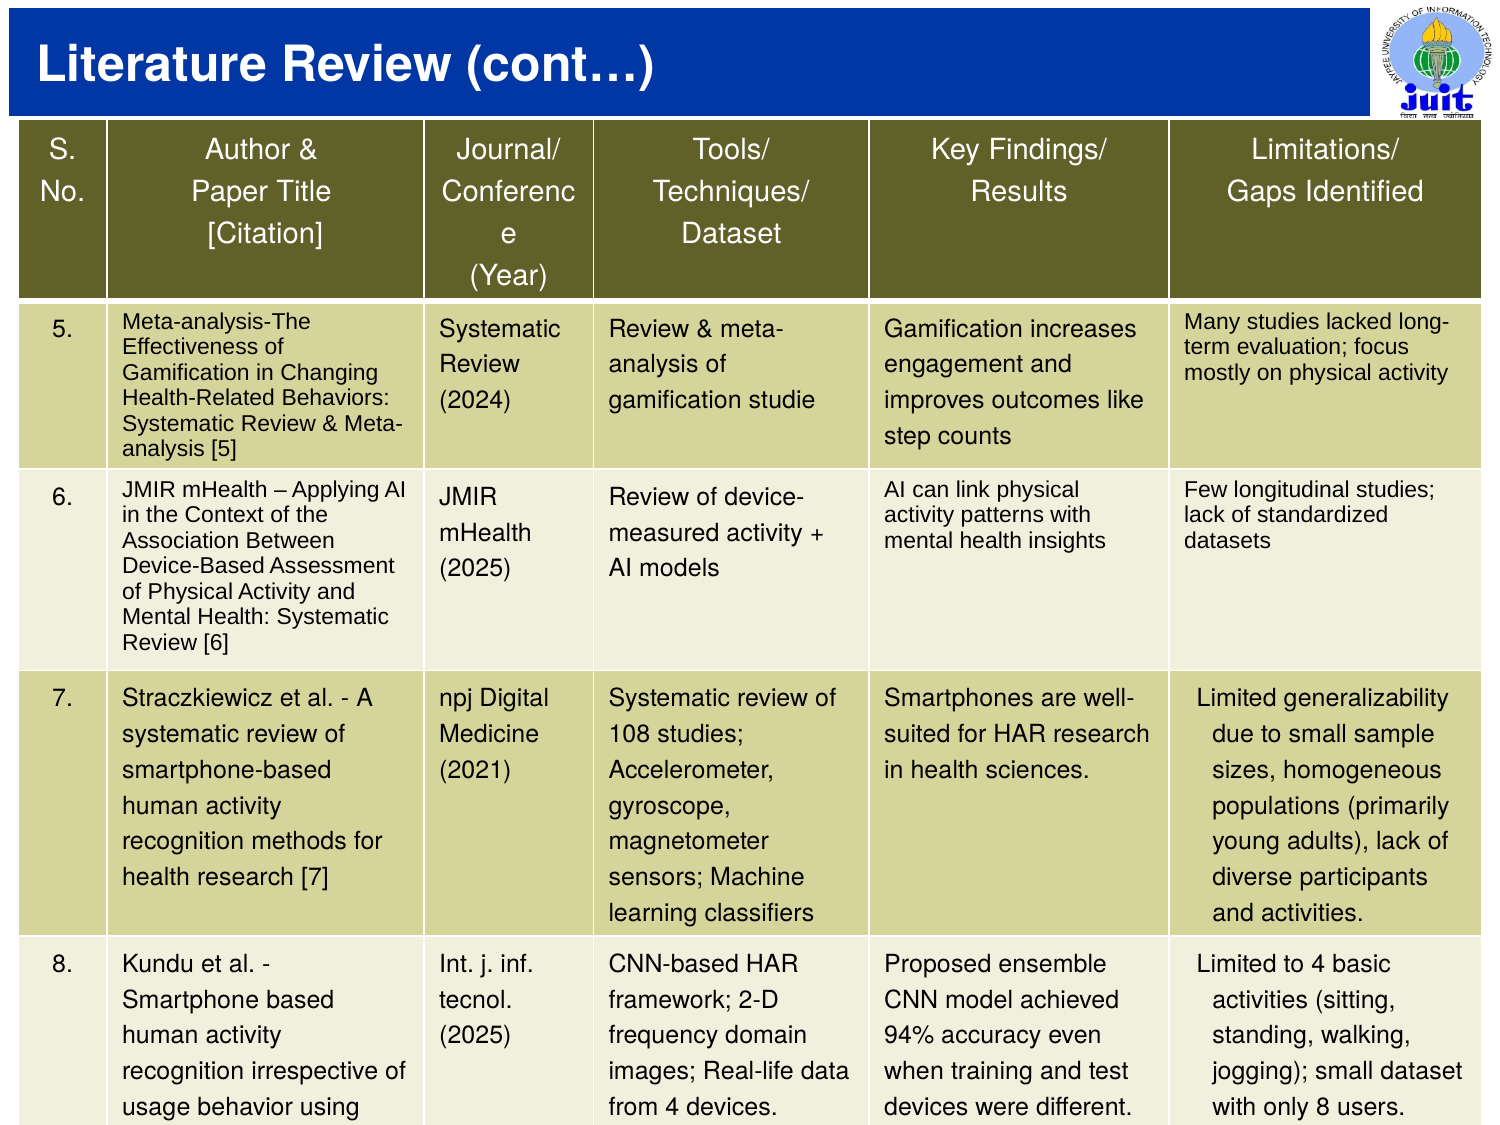

# Literature Review (cont…)
| S. No. | Author & Paper Title [Citation] | Journal/ Conference (Year) | Tools/ Techniques/ Dataset | Key Findings/ Results | Limitations/ Gaps Identified |
| --- | --- | --- | --- | --- | --- |
| 5. | Meta-analysis-The Effectiveness of Gamification in Changing Health-Related Behaviors: Systematic Review & Meta-analysis [5] | Systematic Review (2024) | Review & meta-analysis of gamification studie | Gamification increases engagement and improves outcomes like step counts | Many studies lacked long-term evaluation; focus mostly on physical activity |
| 6. | JMIR mHealth – Applying AI in the Context of the Association Between Device-Based Assessment of Physical Activity and Mental Health: Systematic Review [6] | JMIR mHealth (2025) | Review of device-measured activity + AI models | AI can link physical activity patterns with mental health insights | Few longitudinal studies; lack of standardized datasets |
| 7. | Straczkiewicz et al. - A systematic review of smartphone-based human activity recognition methods for health research [7] | npj Digital Medicine (2021) | Systematic review of 108 studies; Accelerometer, gyroscope, magnetometer sensors; Machine learning classifiers | Smartphones are well-suited for HAR research in health sciences. | Limited generalizability due to small sample sizes, homogeneous populations (primarily young adults), lack of diverse participants and activities. |
| 8. | Kundu et al. - Smartphone based human activity recognition irrespective of usage behavior using deep learning technique [8] | Int. j. inf. tecnol. (2025) | CNN-based HAR framework; 2-D frequency domain images; Real-life data from 4 devices. | Proposed ensemble CNN model achieved 94% accuracy even when training and test devices were different. | Limited to 4 basic activities (sitting, standing, walking, jogging); small dataset with only 8 users. |